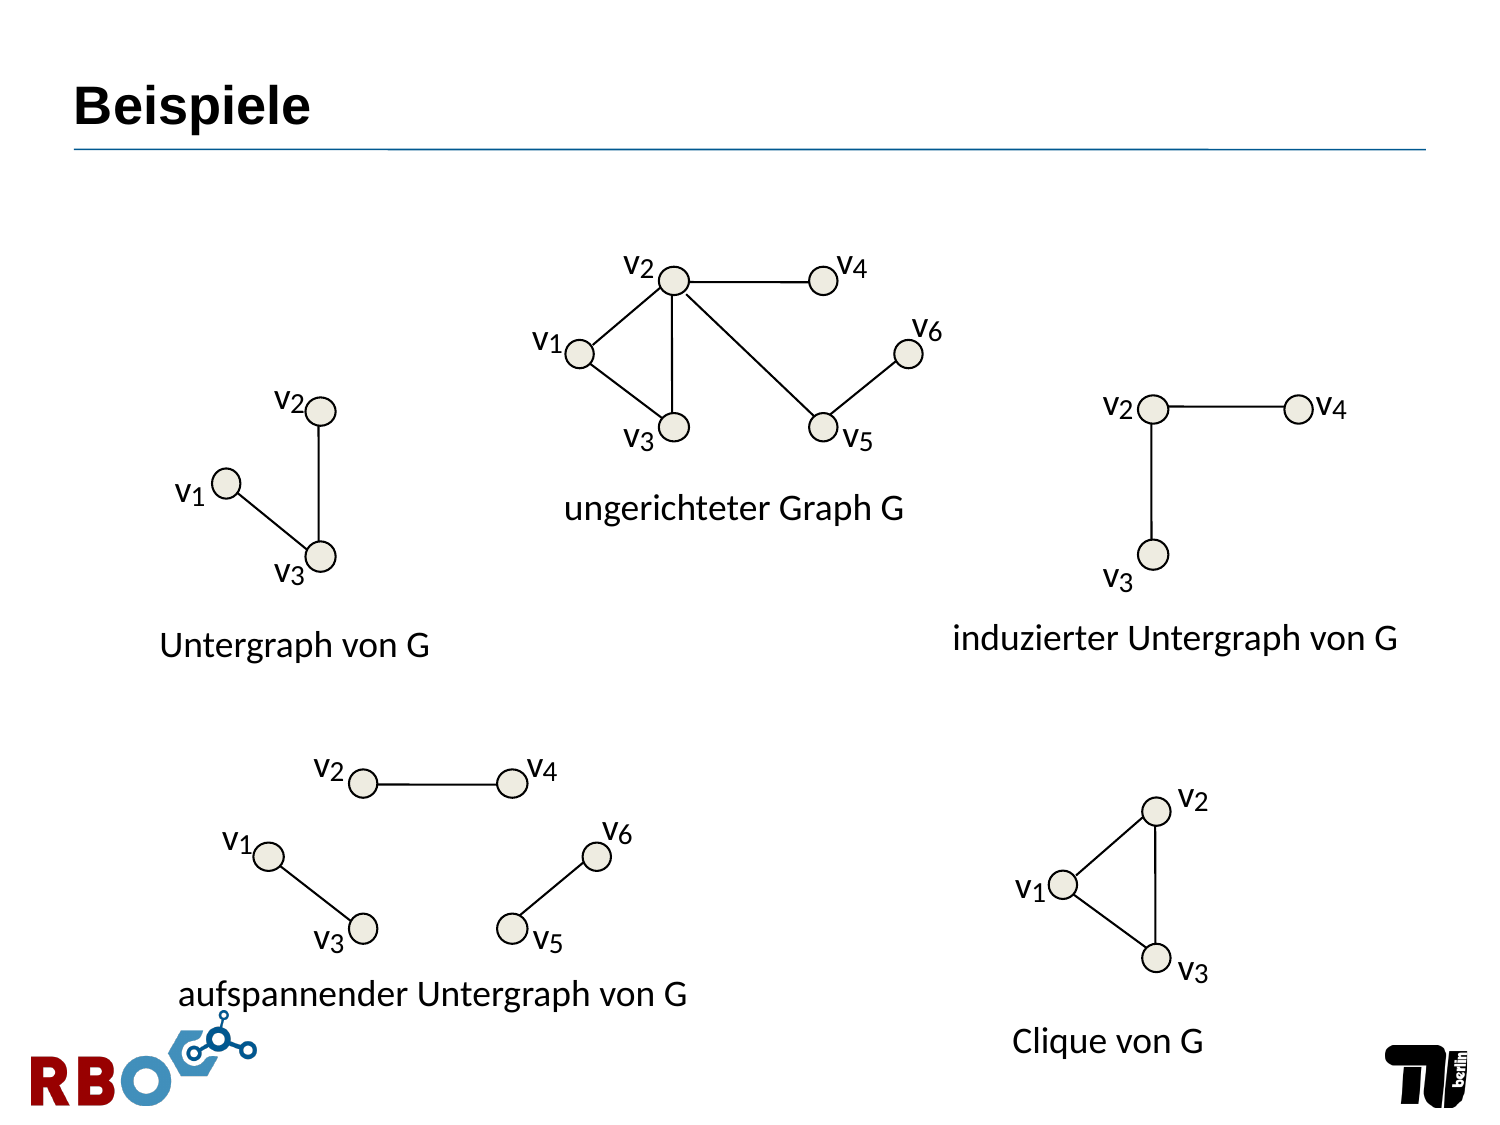

# Beispiele
v
v
2
4

v
v
6
1

v
v
v
2
2
4

v
v

3
5
v

1
ungerichteter Graph G

v
v
3
3
induzierter Untergraph von G
Untergraph von G
v
v
2
4

v
2

v

v
6
1

v

1

v
v

3
5
v

3
aufspannender Untergraph von G
Clique von G